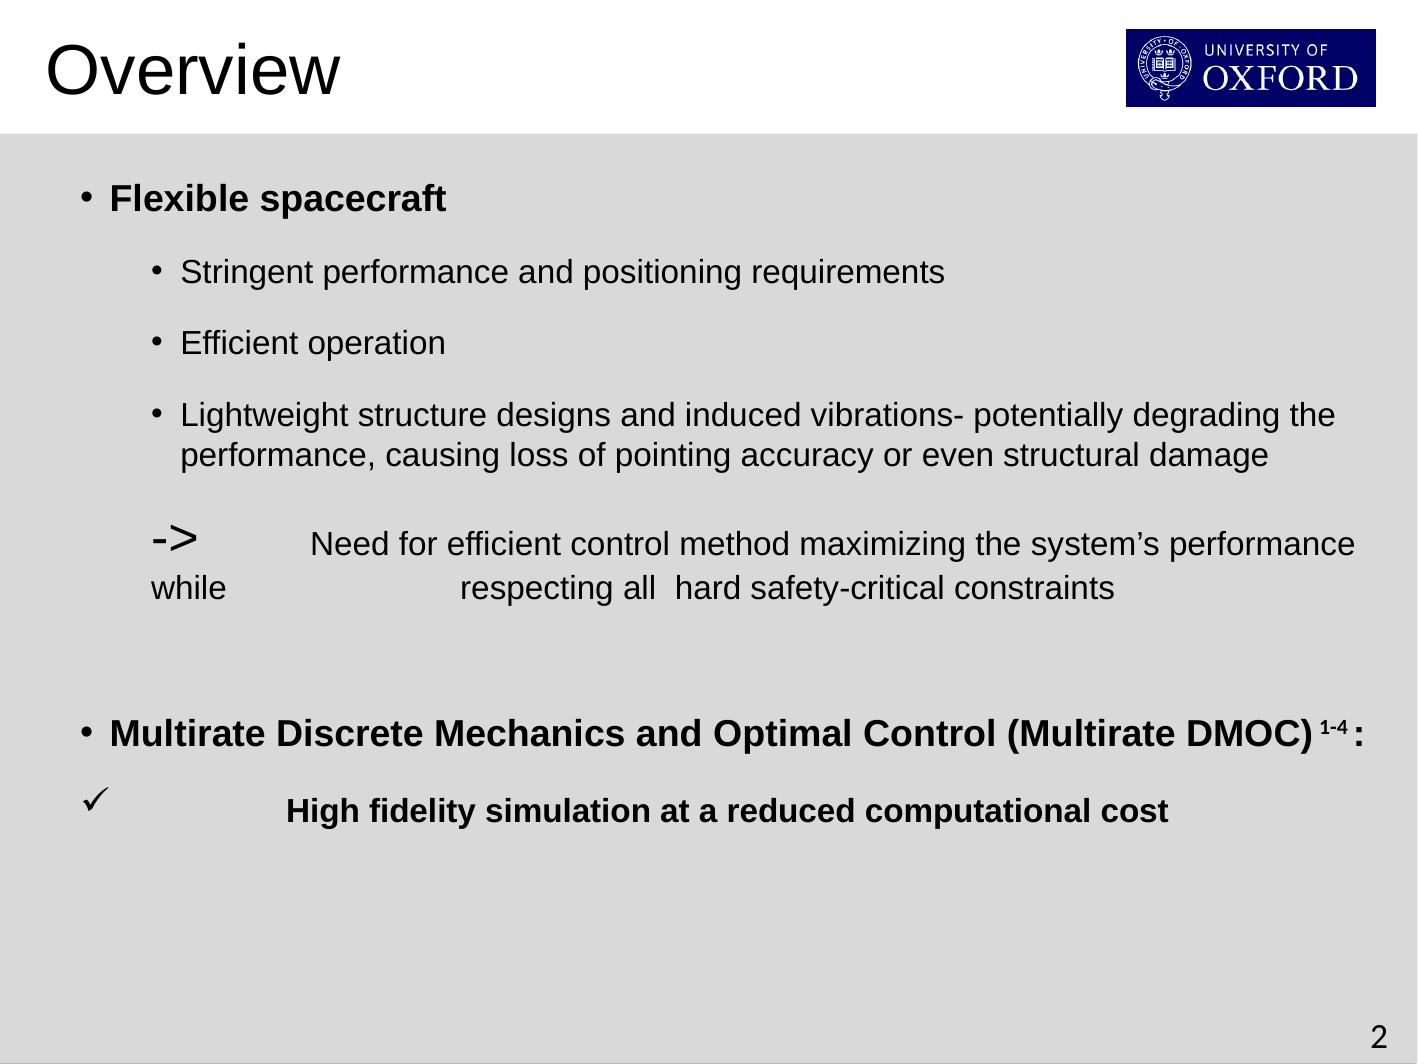

Overview
Flexible spacecraft
Stringent performance and positioning requirements
Efficient operation
Lightweight structure designs and induced vibrations- potentially degrading the performance, causing loss of pointing accuracy or even structural damage
->	 Need for efficient control method maximizing the system’s performance while   	 	 respecting all  hard safety-critical constraints

Multirate Discrete Mechanics and Optimal Control (Multirate DMOC) 1-4 :
 	 High fidelity simulation at a reduced computational cost
2